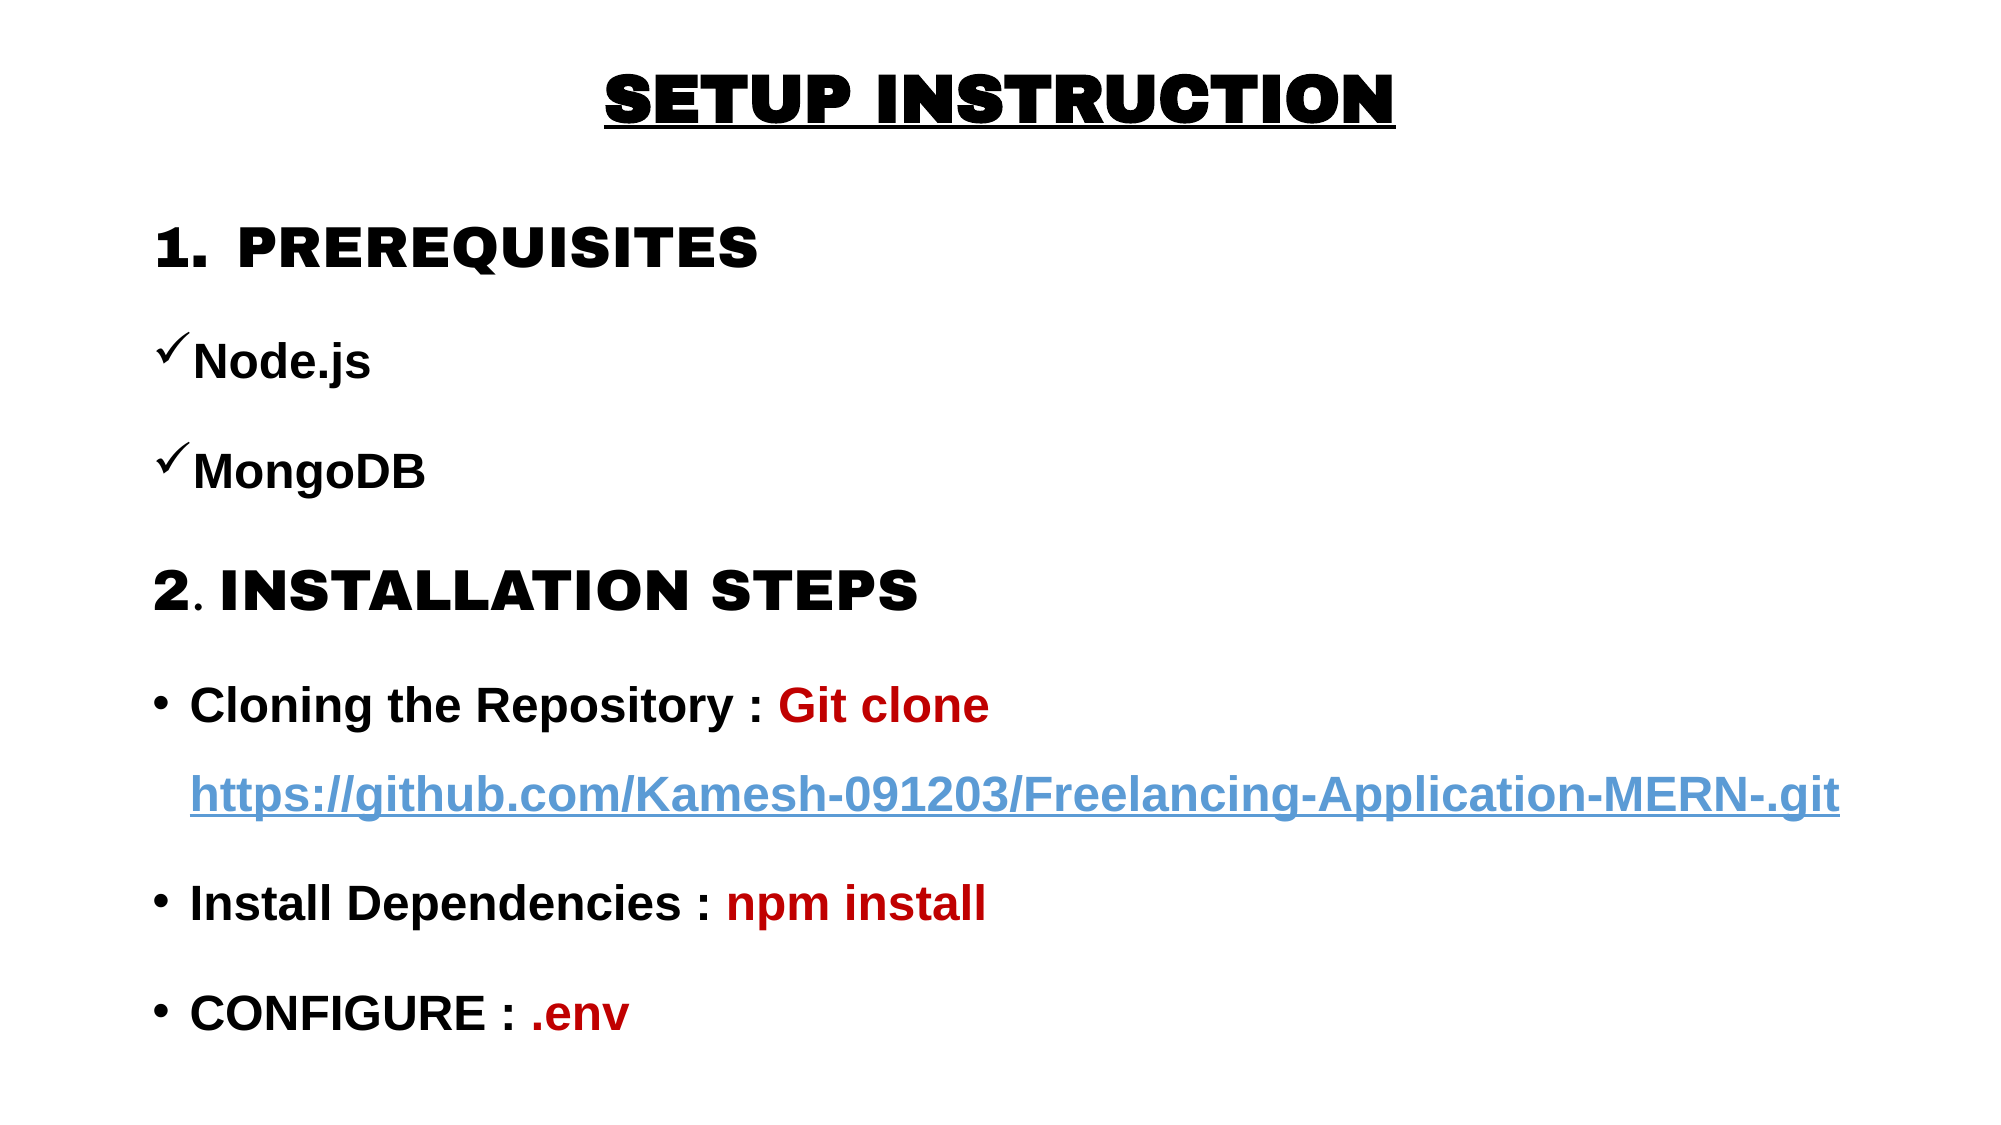

# SETUP INSTRUCTION
PREREQUISITES
Node.js
MongoDB
2. INSTALLATION STEPS
Cloning the Repository : Git clone https://github.com/Kamesh-091203/Freelancing-Application-MERN-.git
Install Dependencies : npm install
CONFIGURE : .env